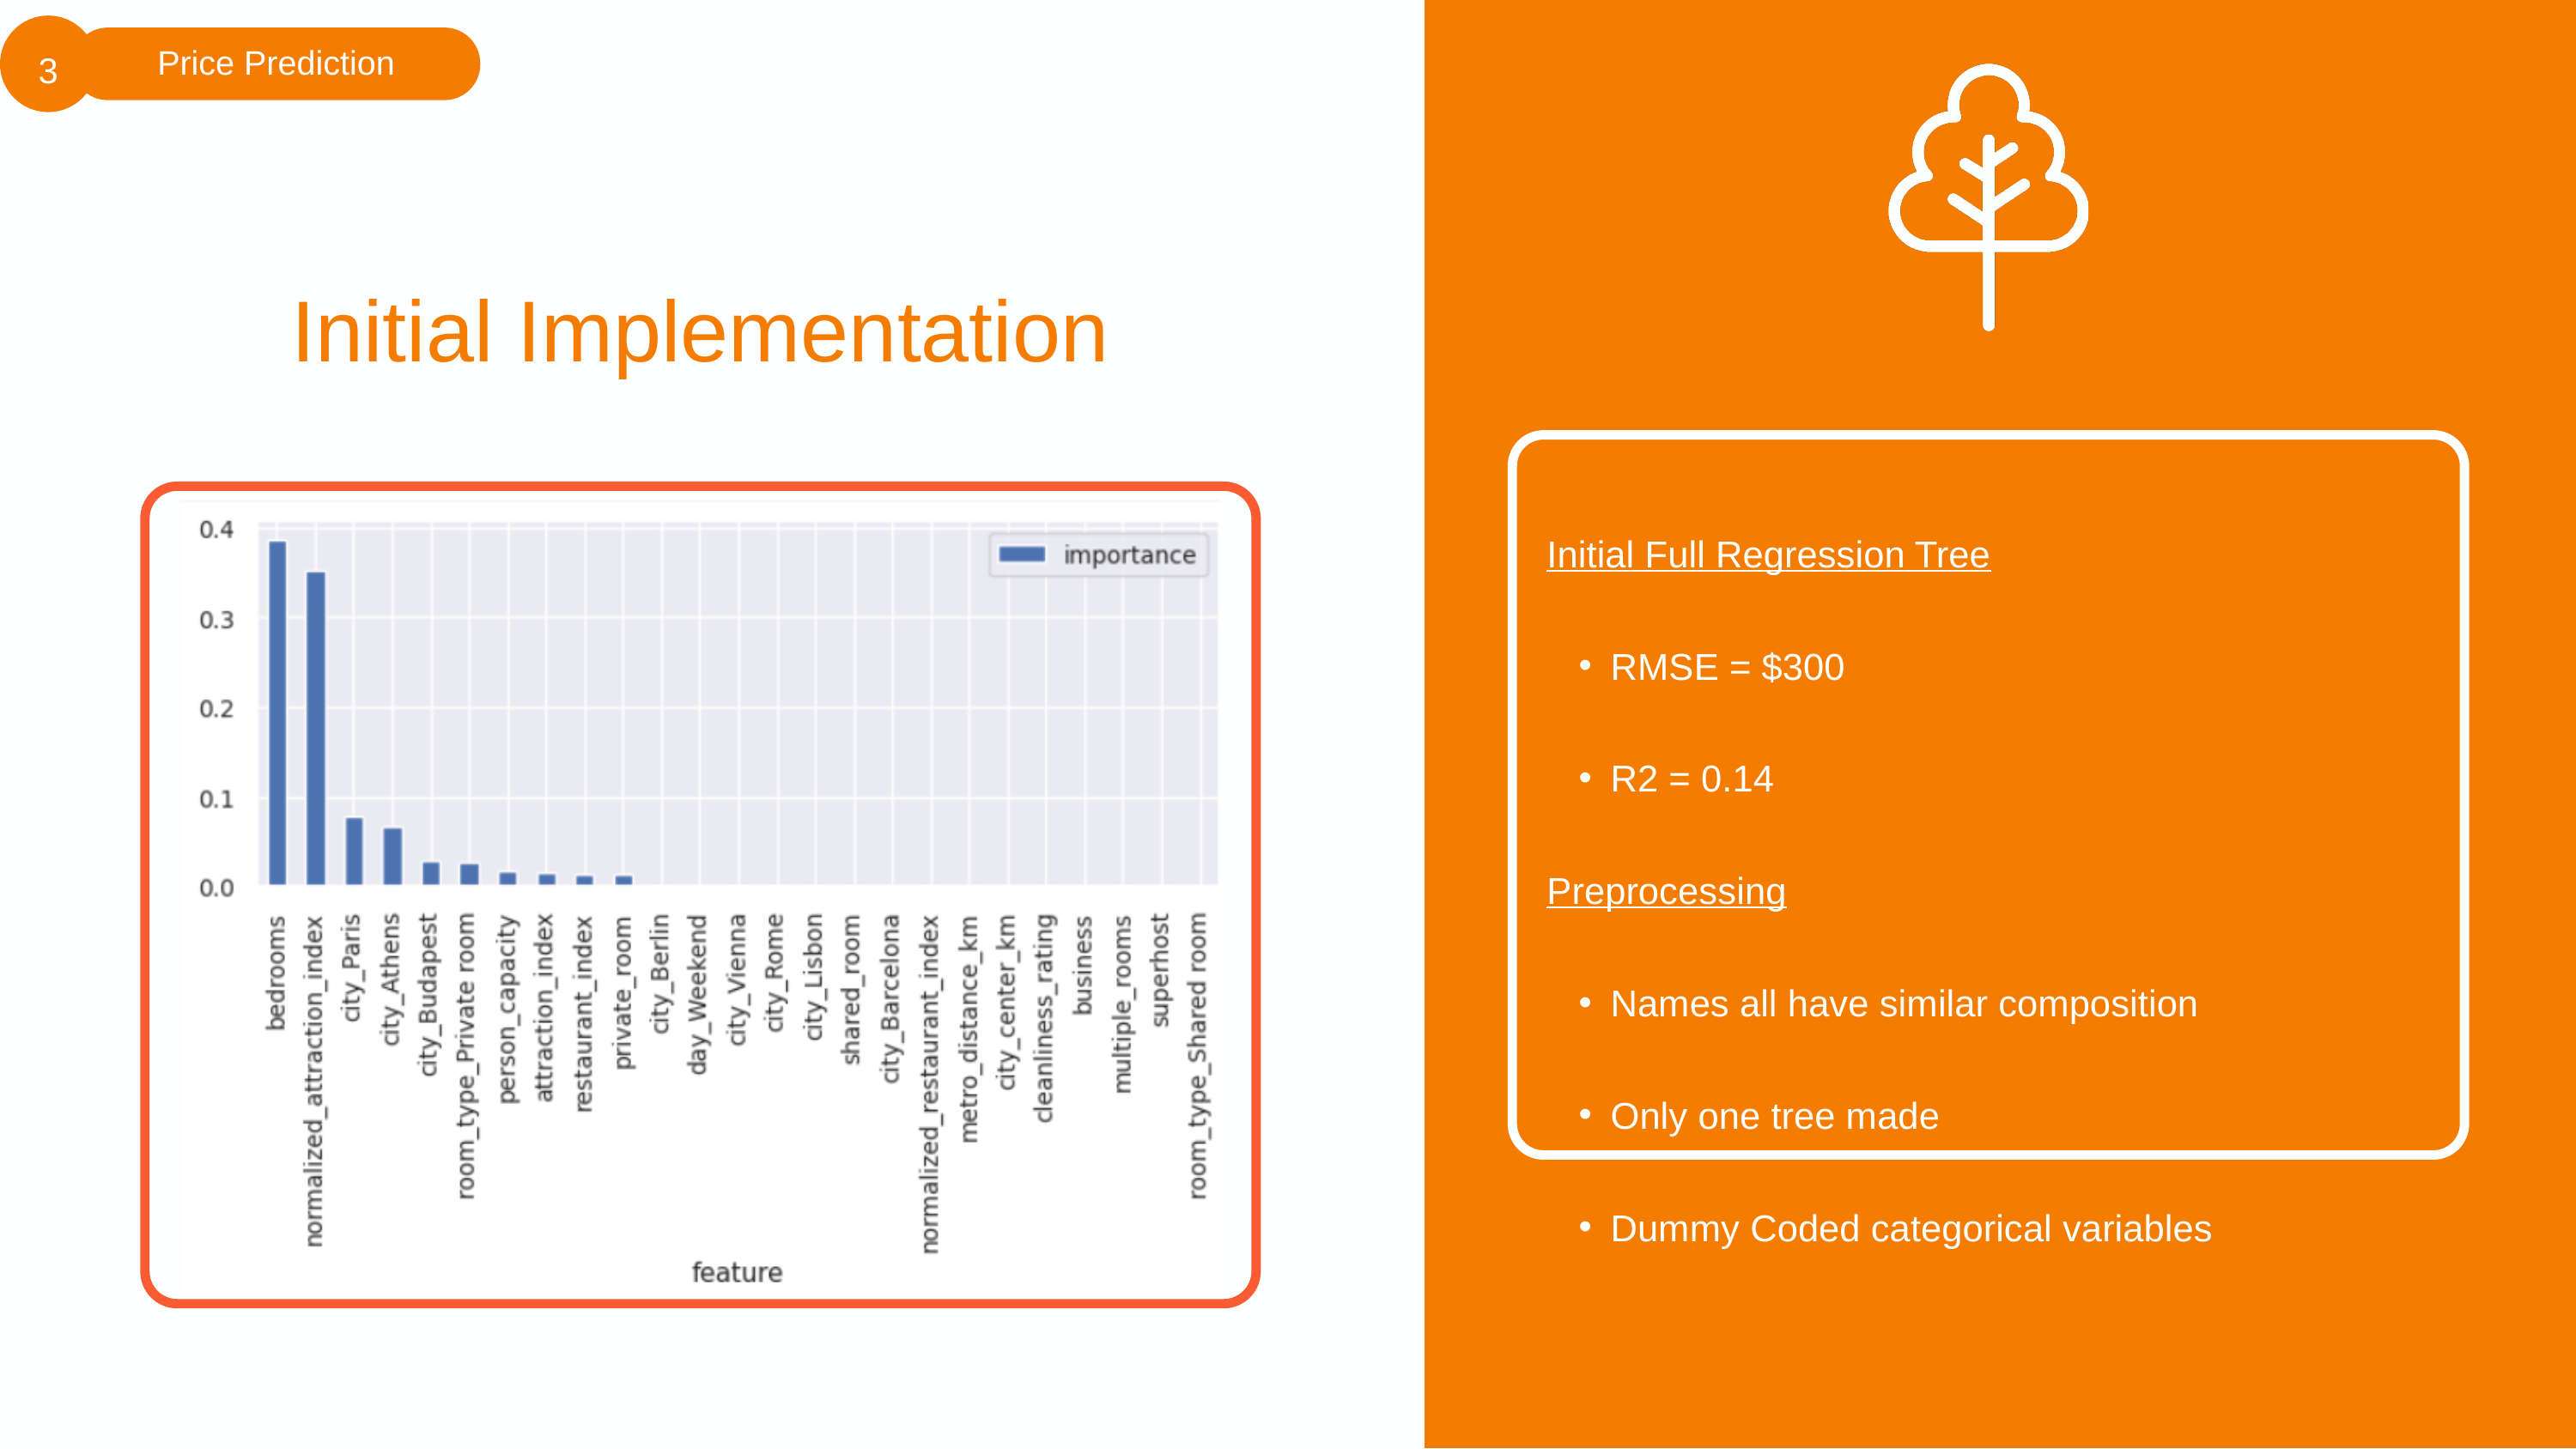

3

Price Prediction

Initial Implementation

Initial Full Regression Tree
RMSE = $300
R2 = 0.14
Preprocessing
Names all have similar composition
Only one tree made
Dummy Coded categorical variables